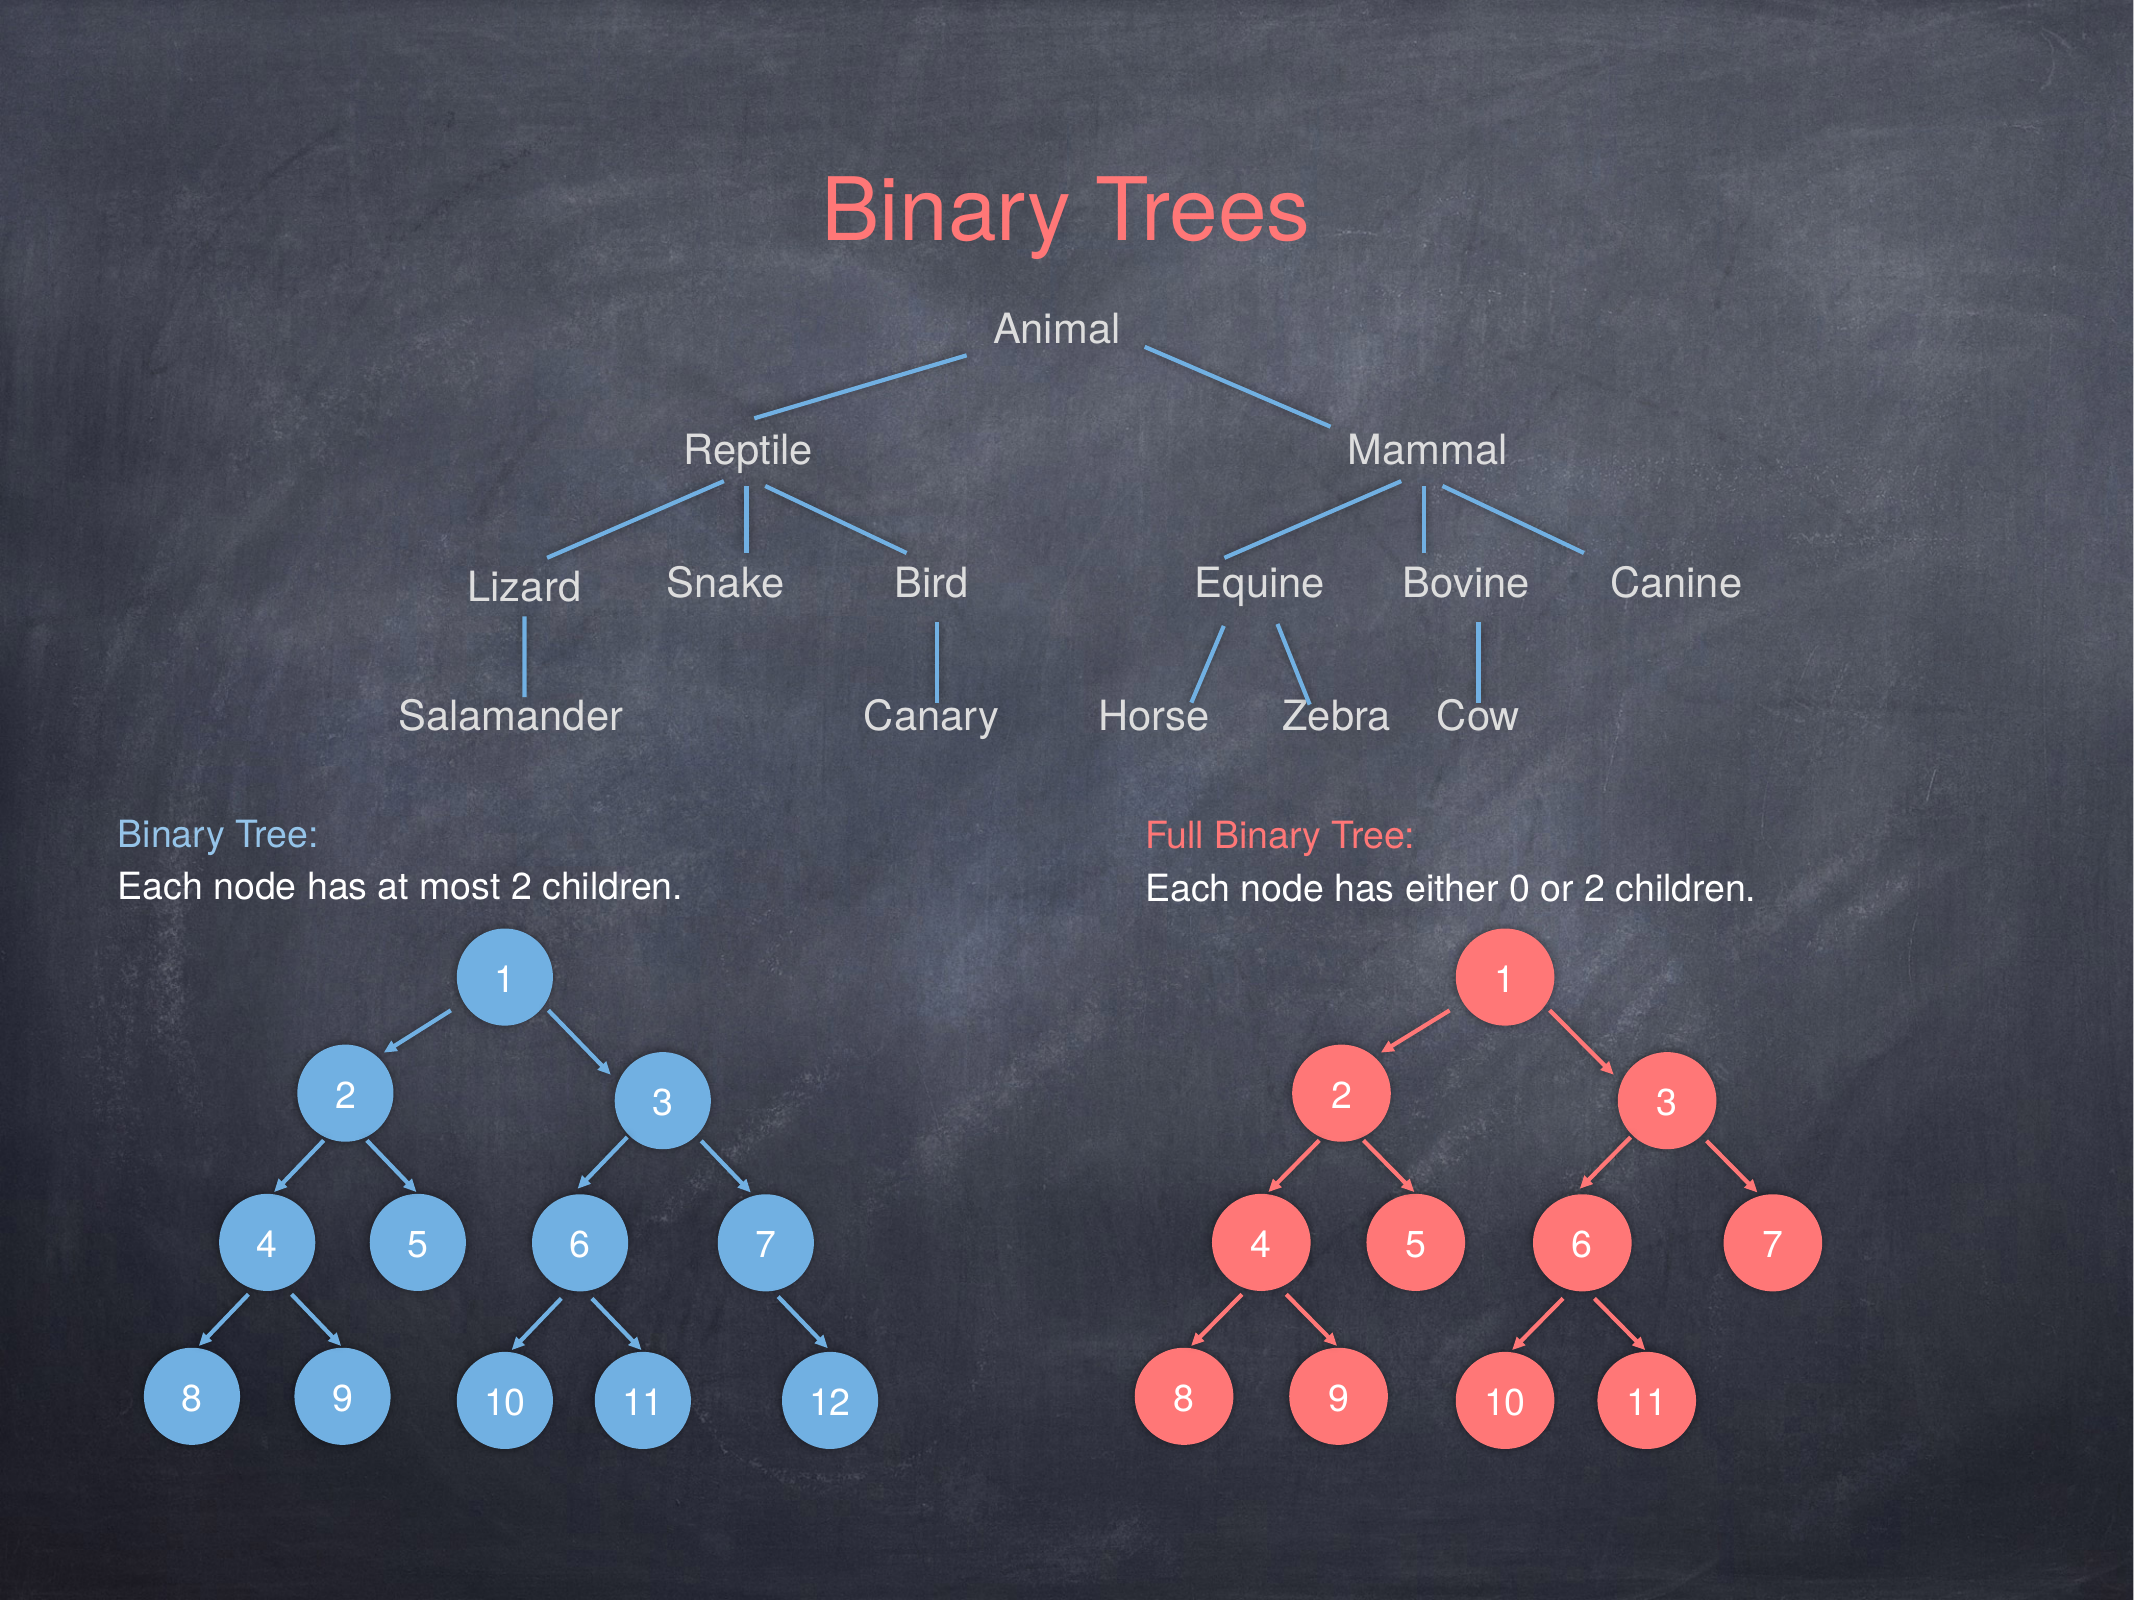

Binary Trees
Animal

Reptile
Mammal

Snake
Bird
Equine
Bovine
Canine
Lizard

Salamander
Canary
Horse
Zebra
Cow
Binary Tree:
Each node has at most 2 children.
Full Binary Tree:
Each node has either 0 or 2 children.
1

2
3

4
5
6
7

8
9
10
11
12
1

2
3

4
5
6
7

8
9
10
11